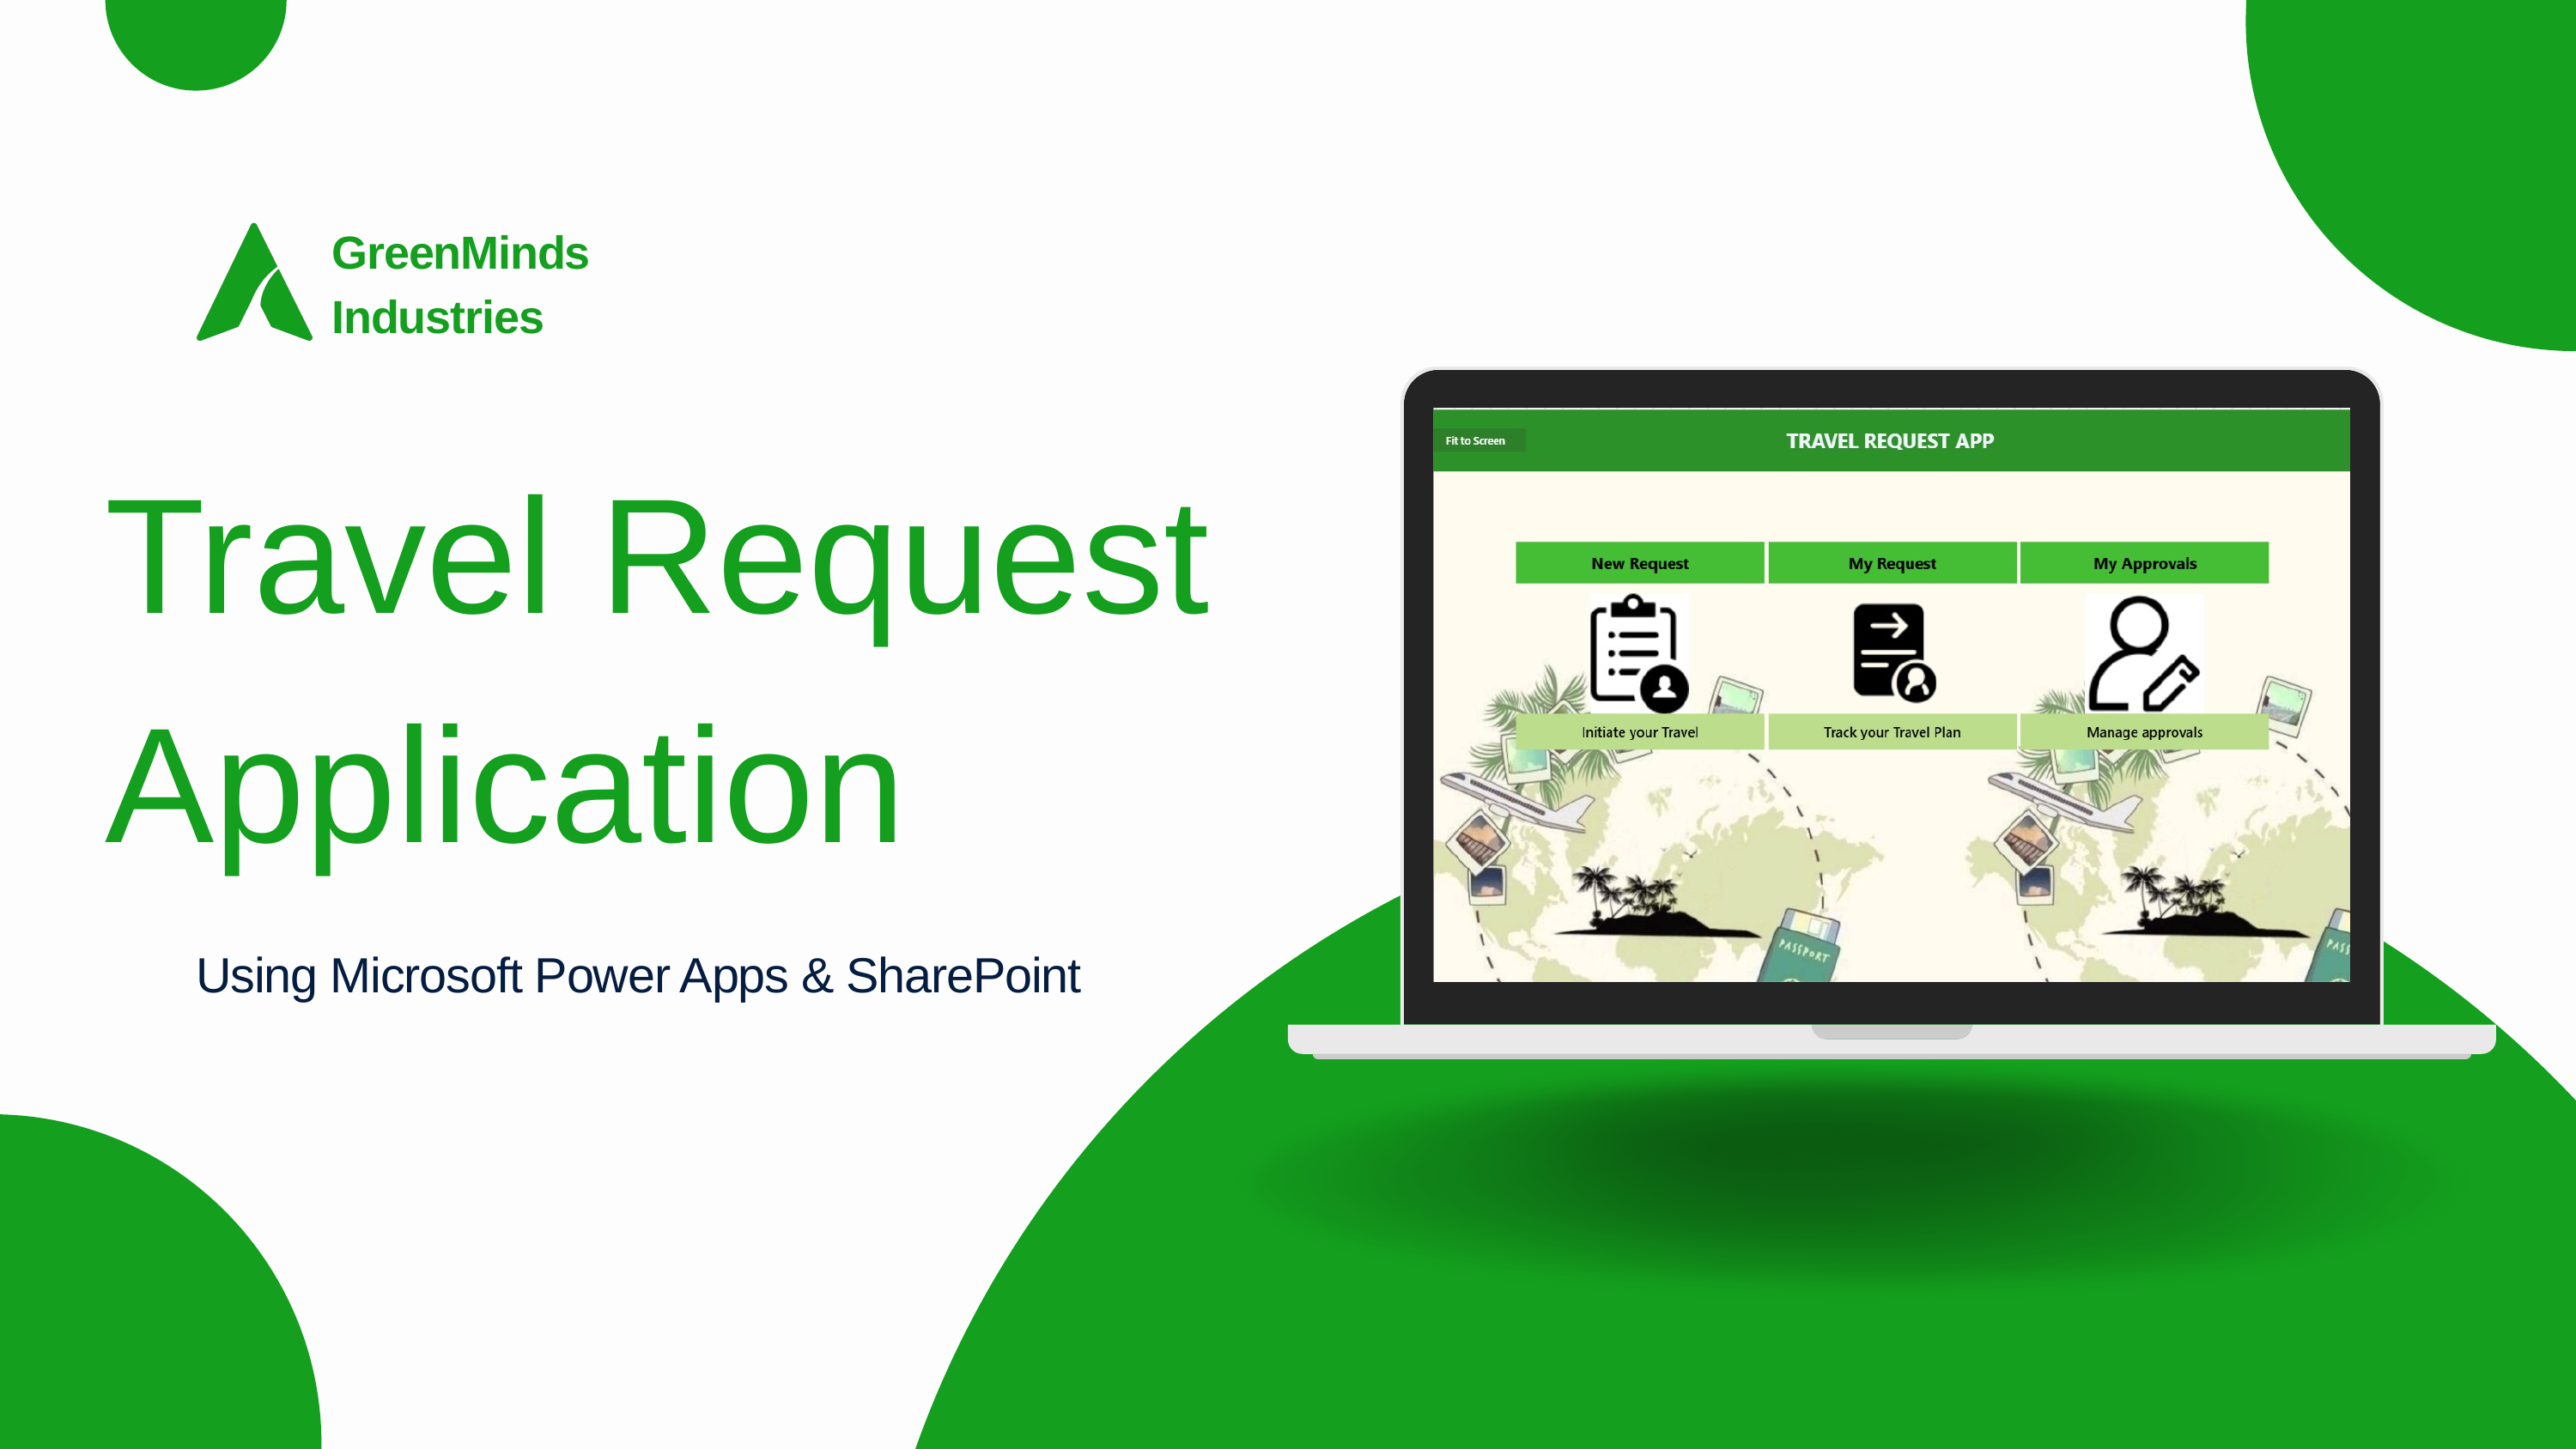

GreenMinds Industries

Travel Request Application

Using Microsoft Power Apps & SharePoint